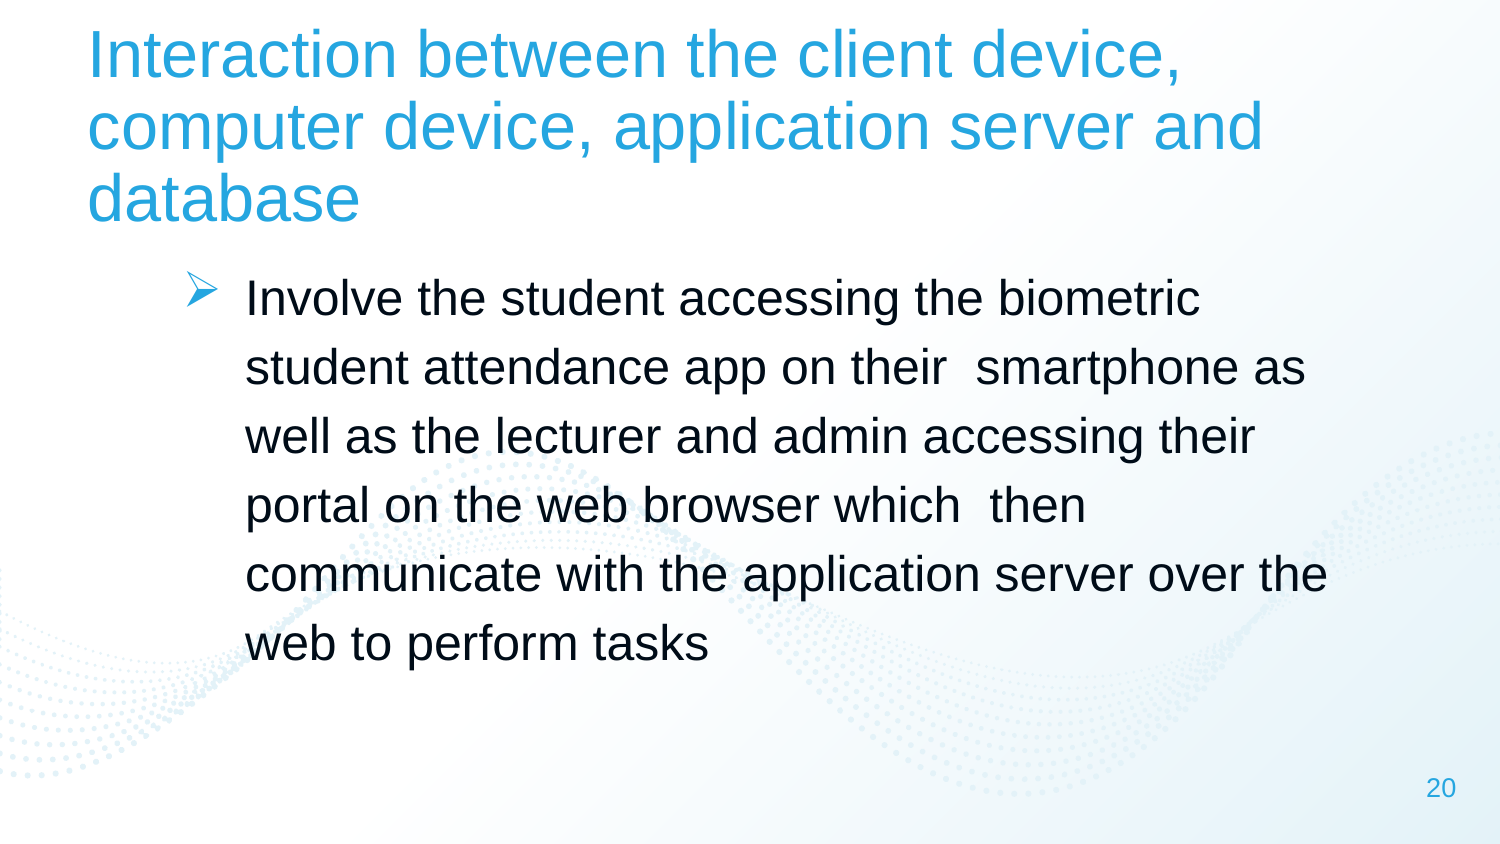

# Interaction between the client device, computer device, application server and database
Involve the student accessing the biometric student attendance app on their  smartphone as well as the lecturer and admin accessing their portal on the web browser which  then communicate with the application server over the web to perform tasks

20